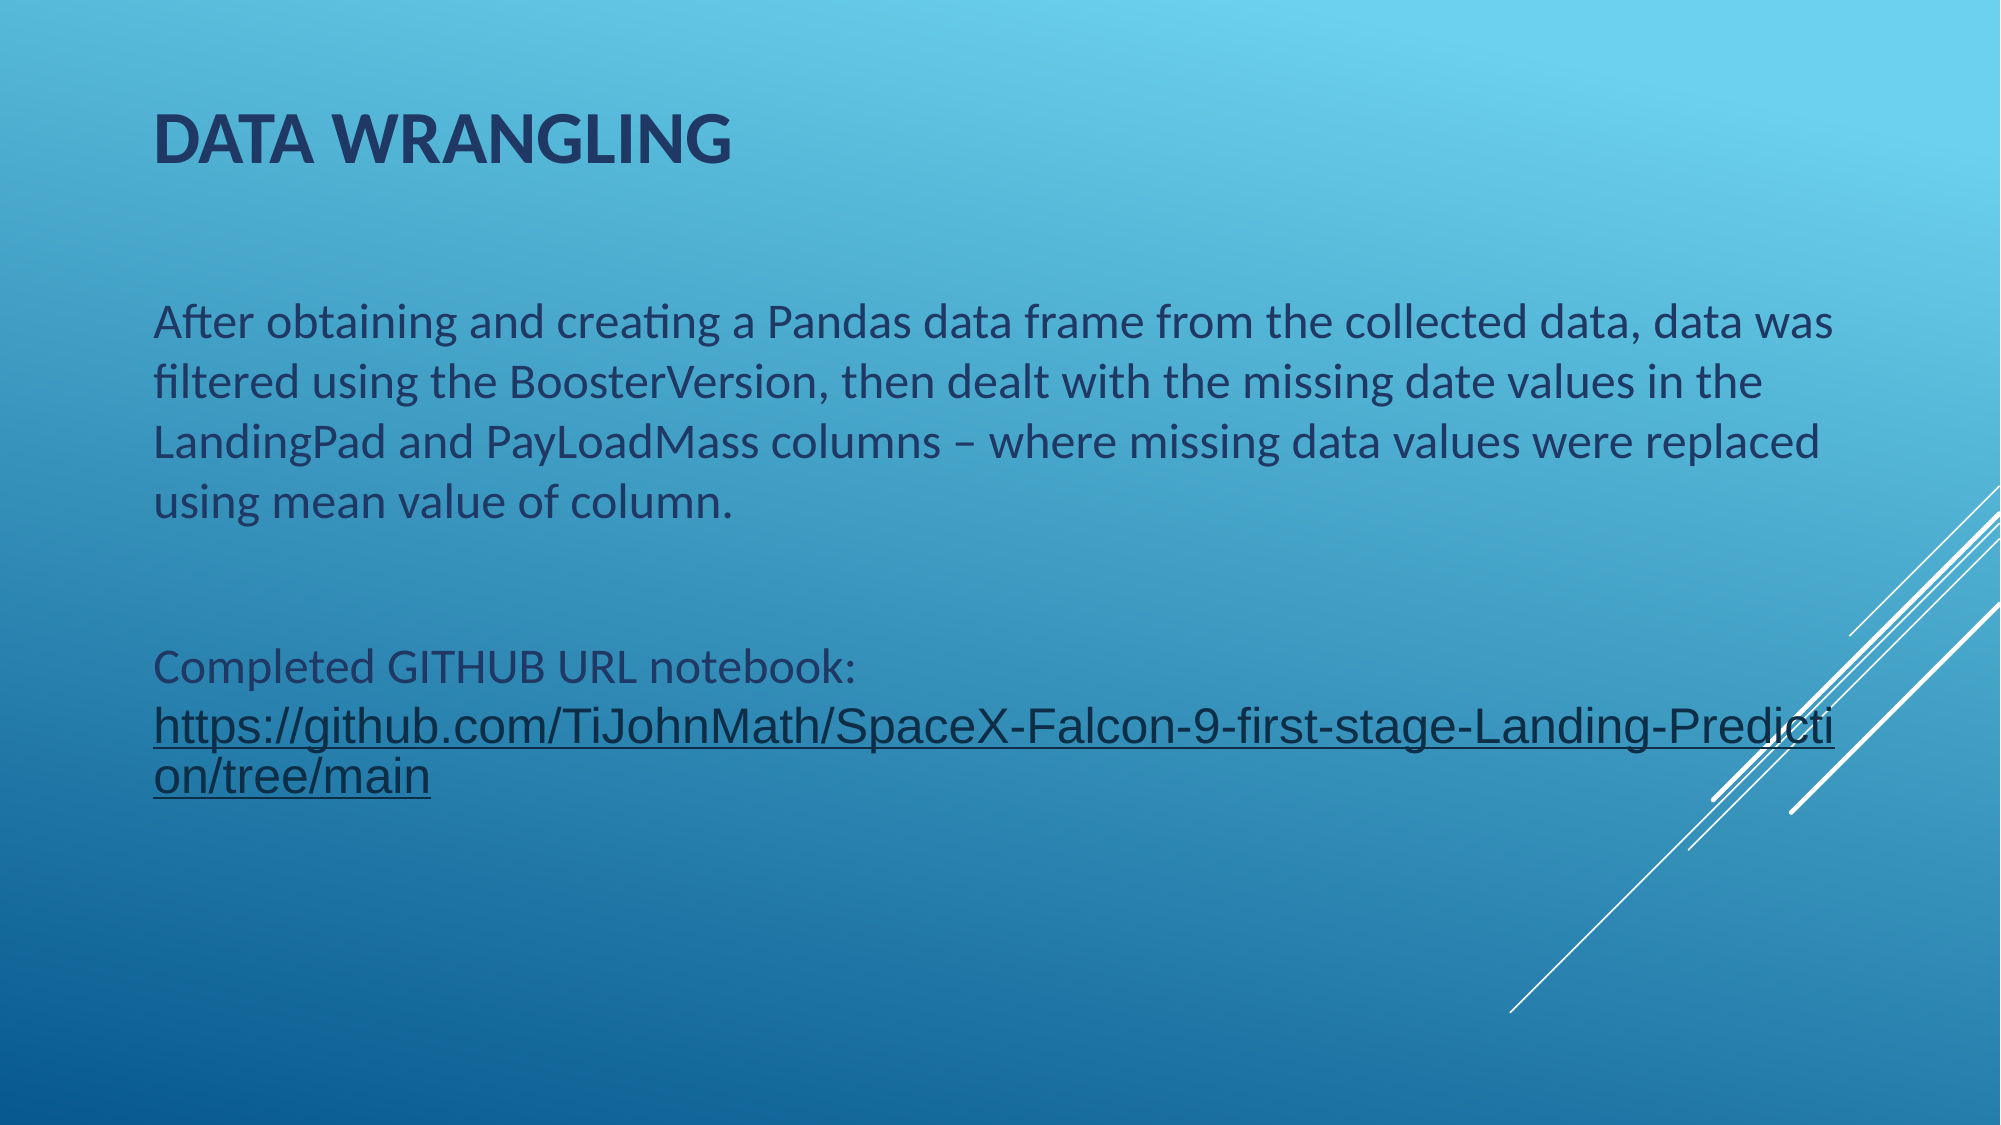

# Data Wrangling
After obtaining and creating a Pandas data frame from the collected data, data was filtered using the BoosterVersion, then dealt with the missing date values in the LandingPad and PayLoadMass columns – where missing data values were replaced using mean value of column.

Completed GITHUB URL notebook: https://github.com/TiJohnMath/SpaceX-Falcon-9-first-stage-Landing-Prediction/tree/main